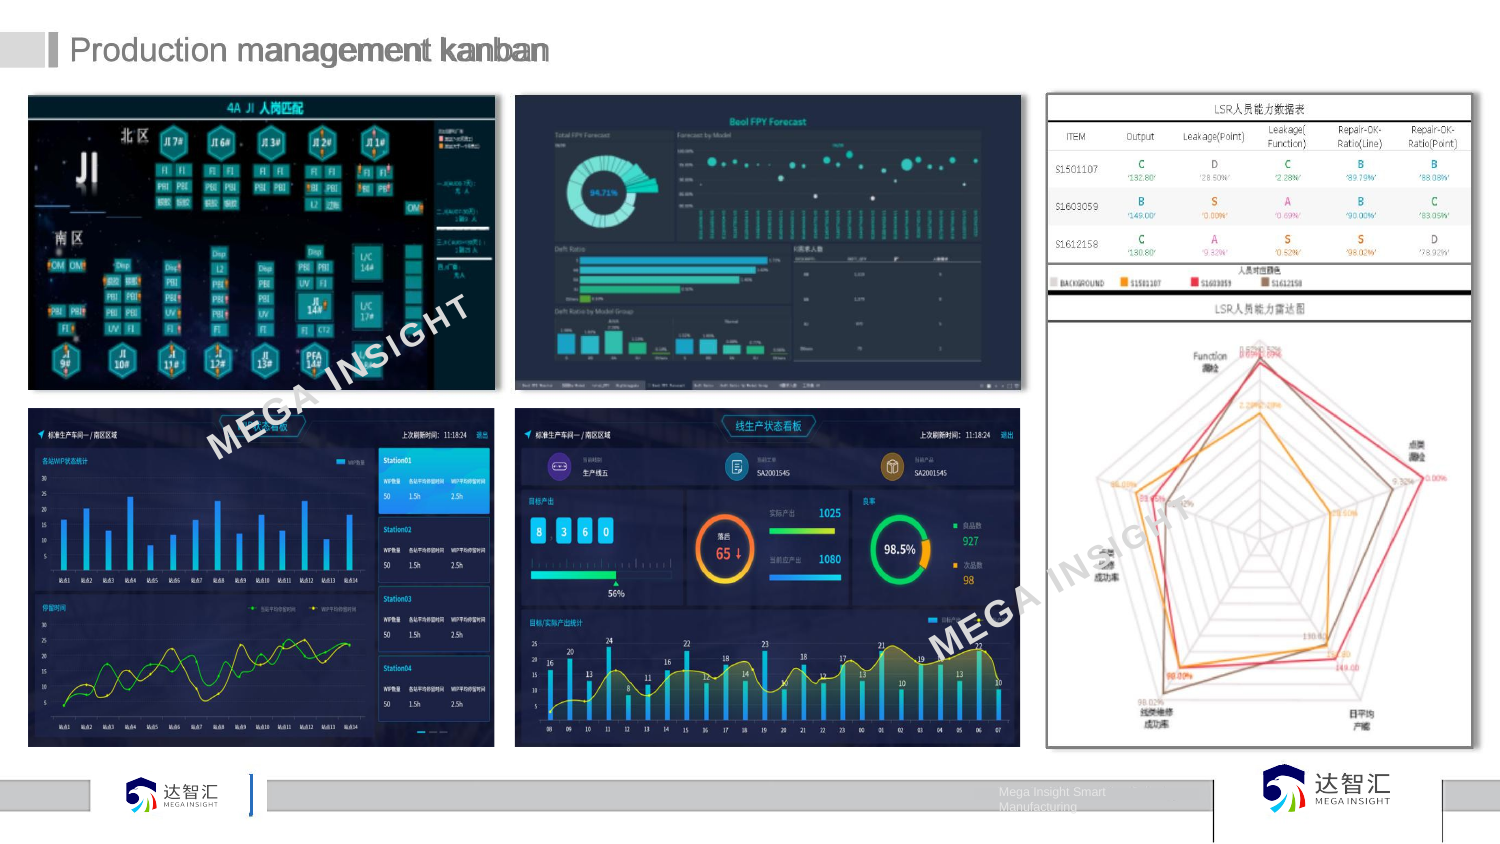

Production management kanban

MEGA INSIGHT

MEGA INSIGHT
Mega Insight Smart Manufacturing